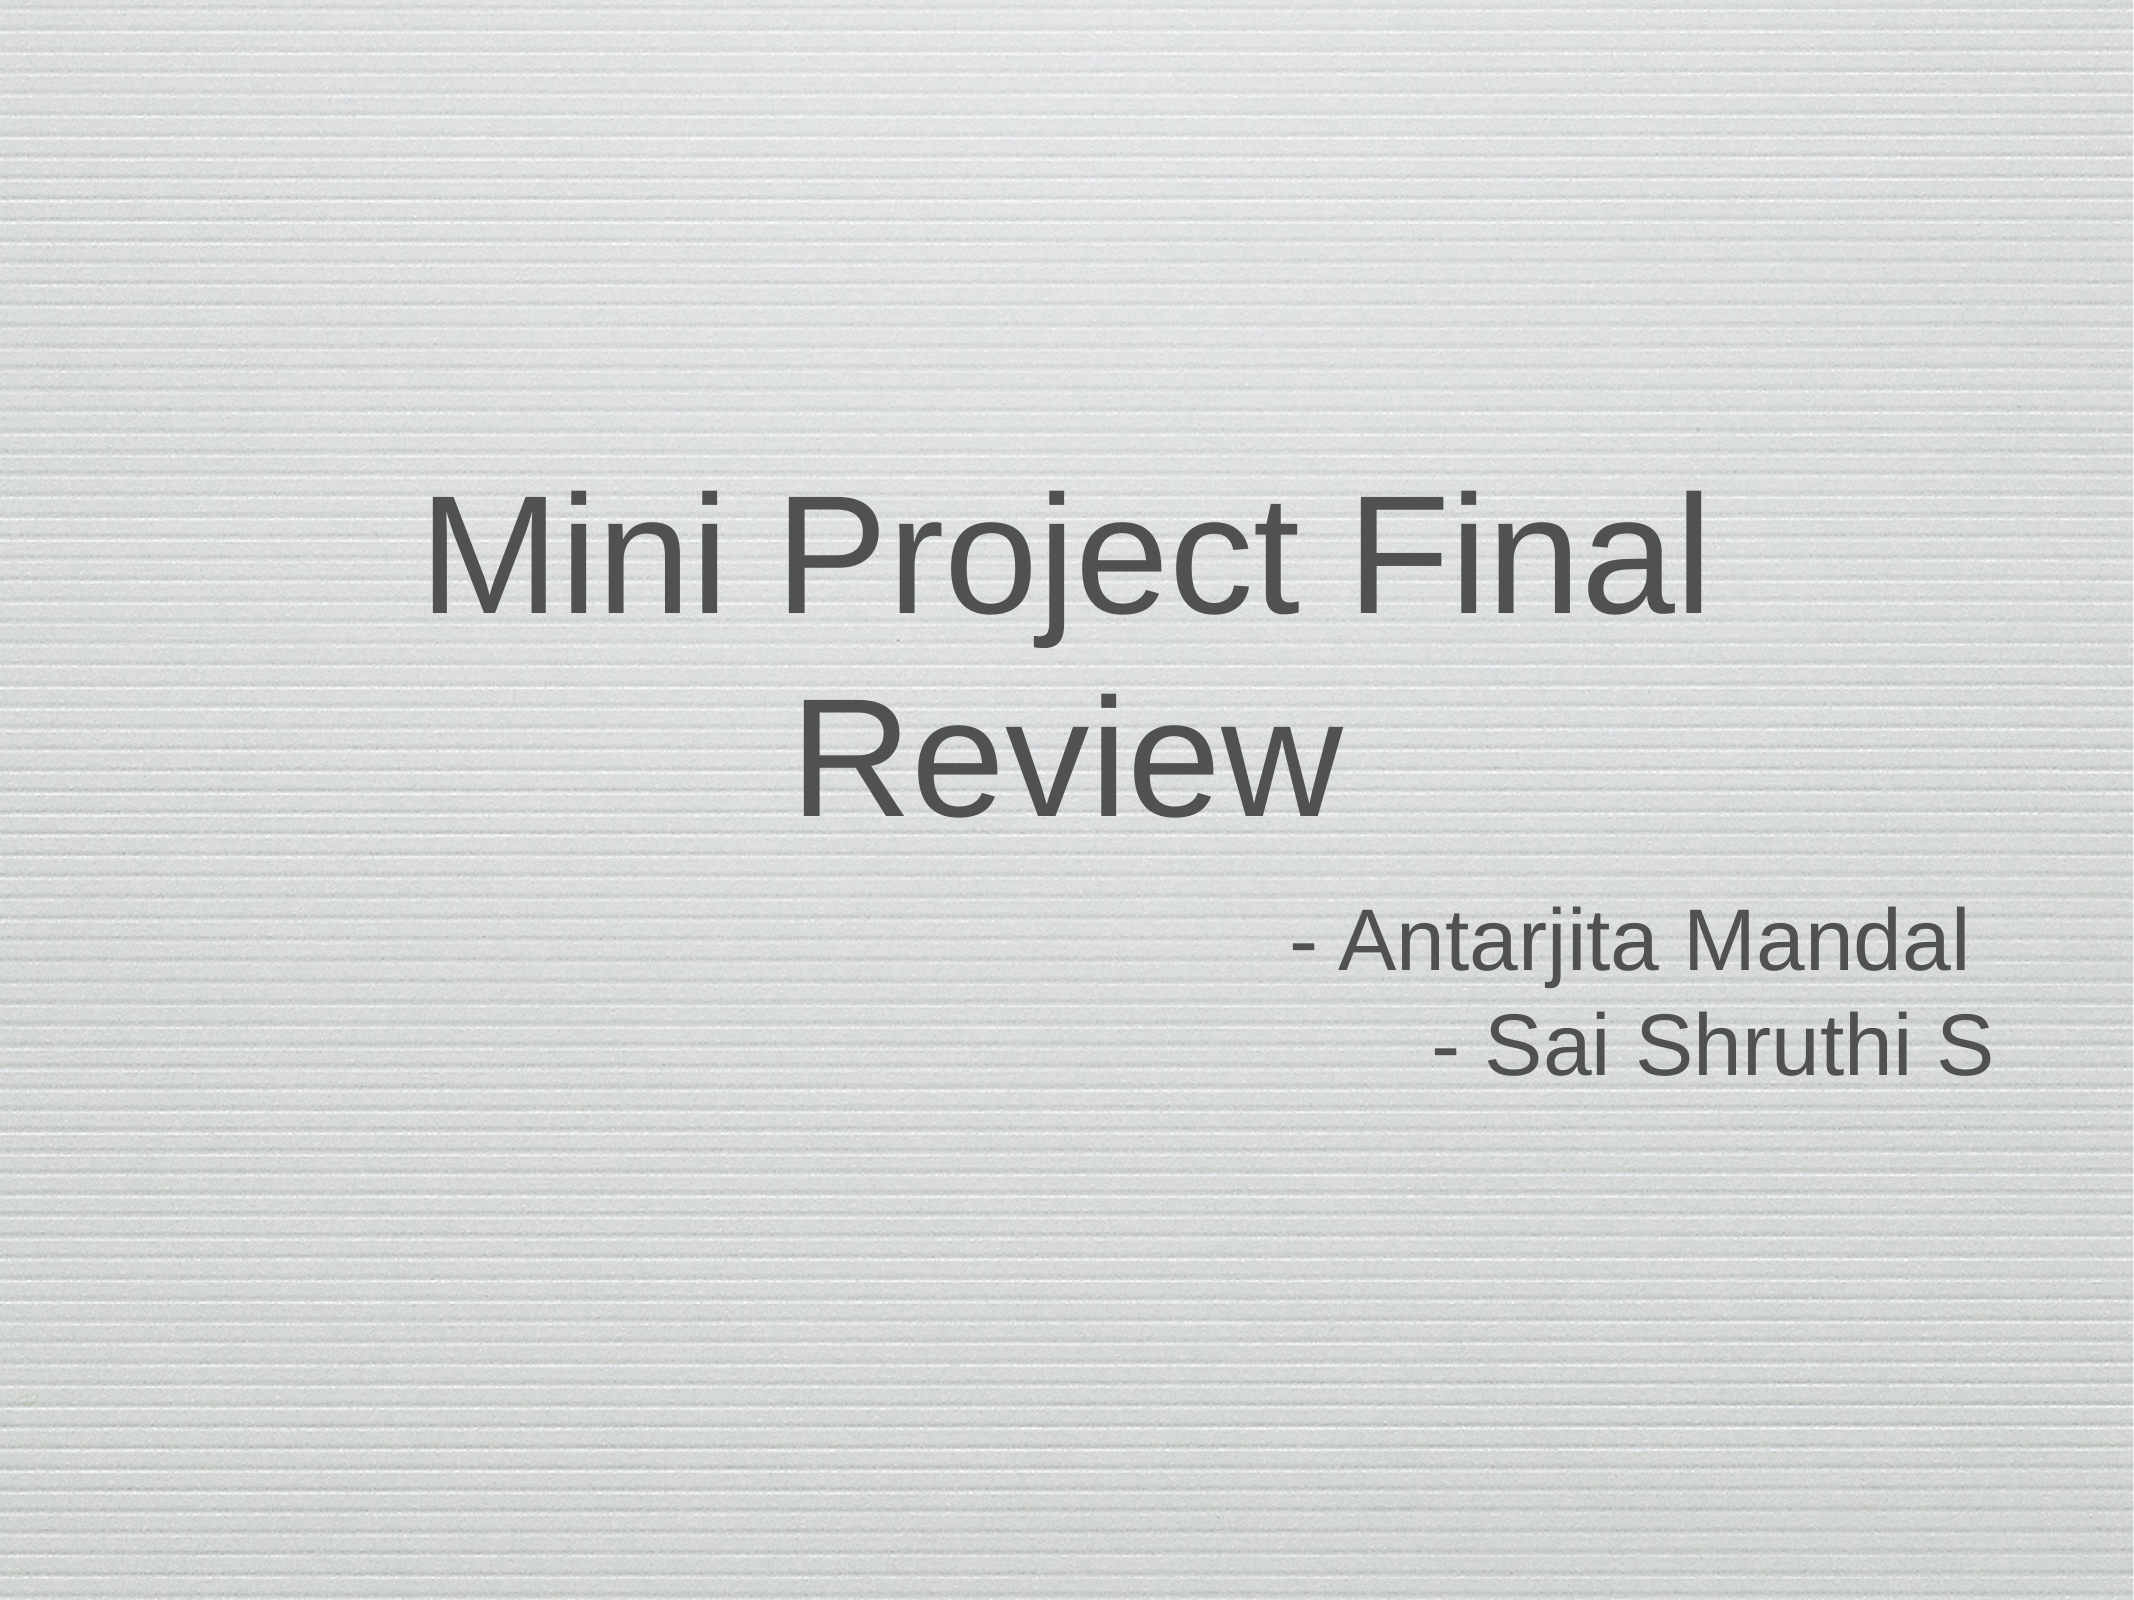

# Mini Project Final Review
- Antarjita Mandal
- Sai Shruthi S